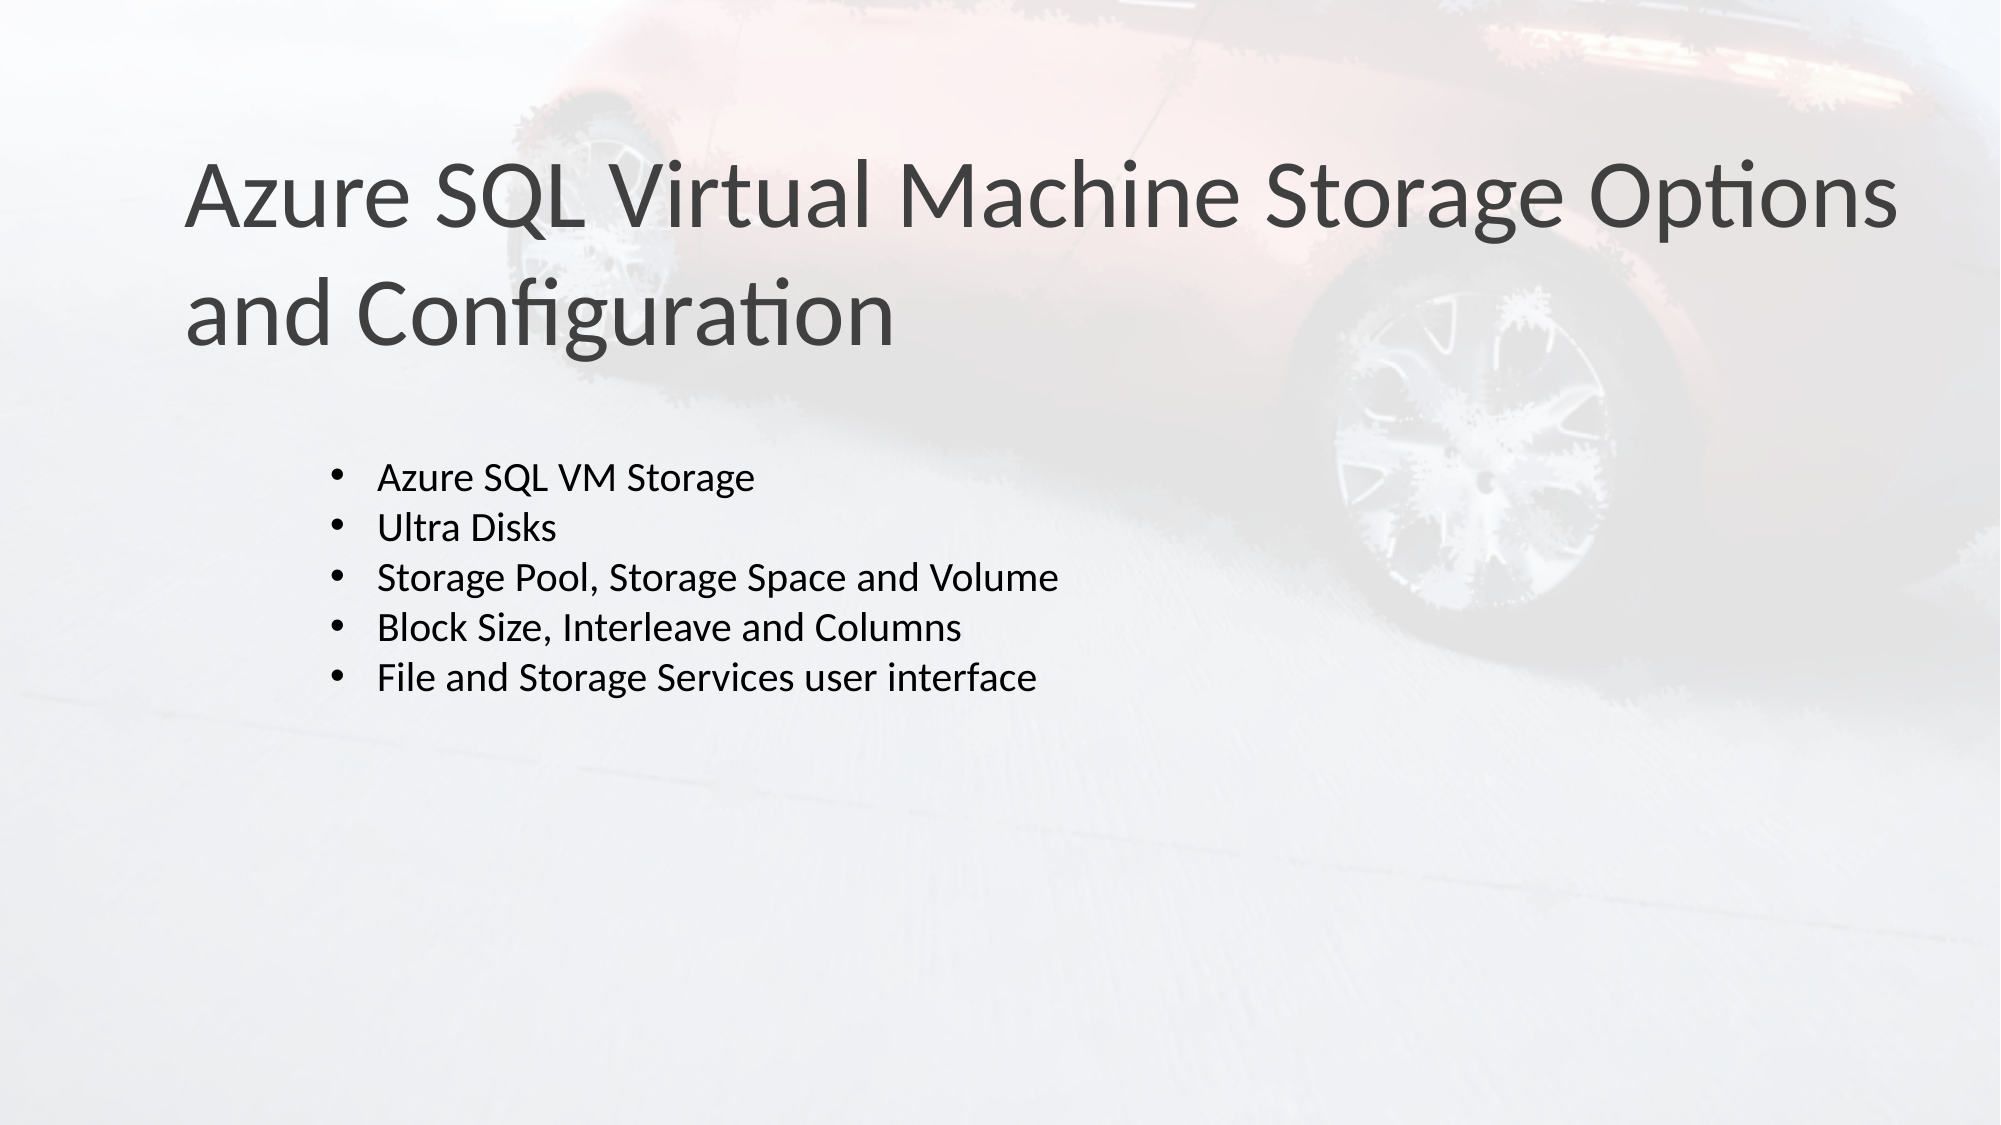

Azure SQL Virtual Machine Storage Options and Configuration

Azure SQL VM Storage
Ultra Disks
Storage Pool, Storage Space and Volume
Block Size, Interleave and Columns
File and Storage Services user interface